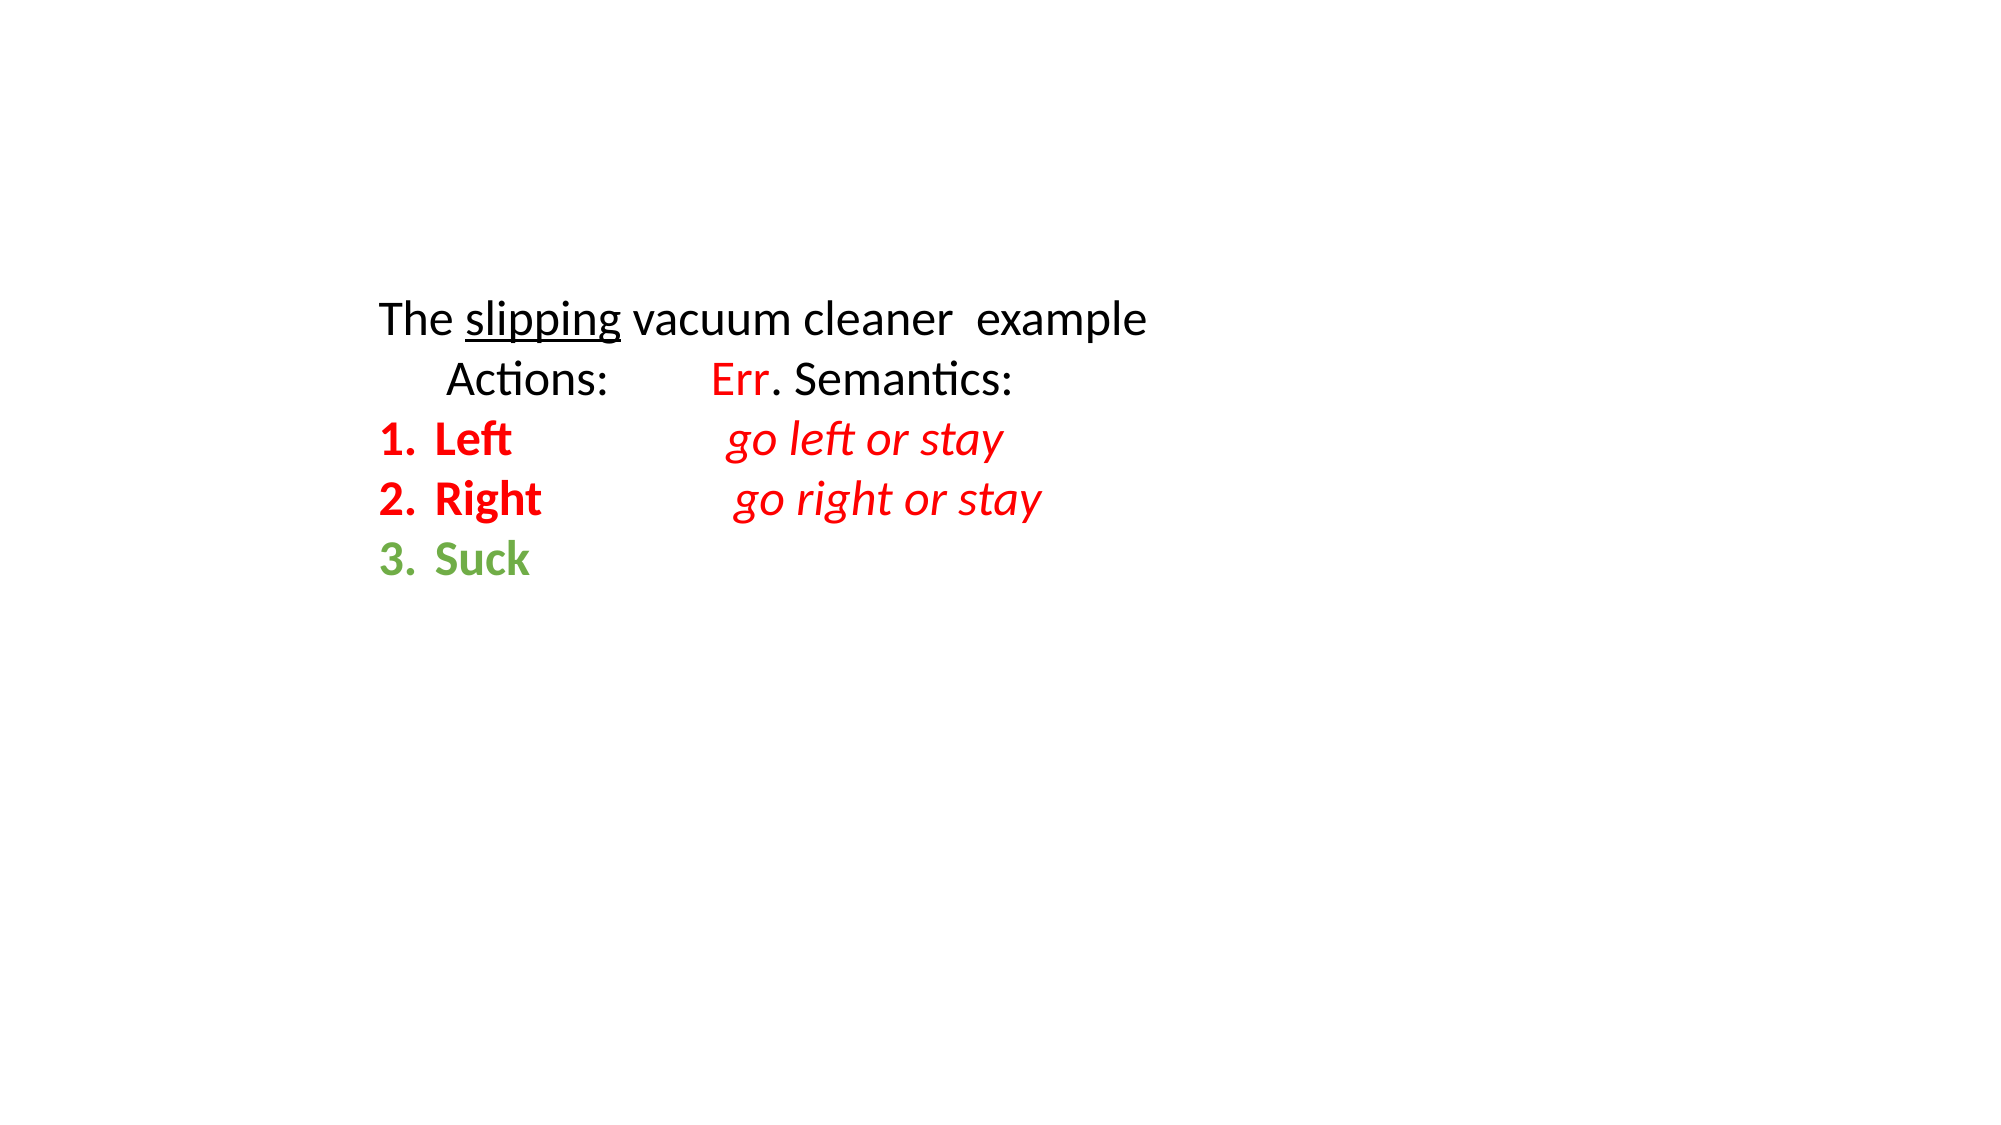

The slipping vacuum cleaner  example
      Actions:         Err. Semantics:
Left                   go left or stay
Right                 go right or stay
Suck